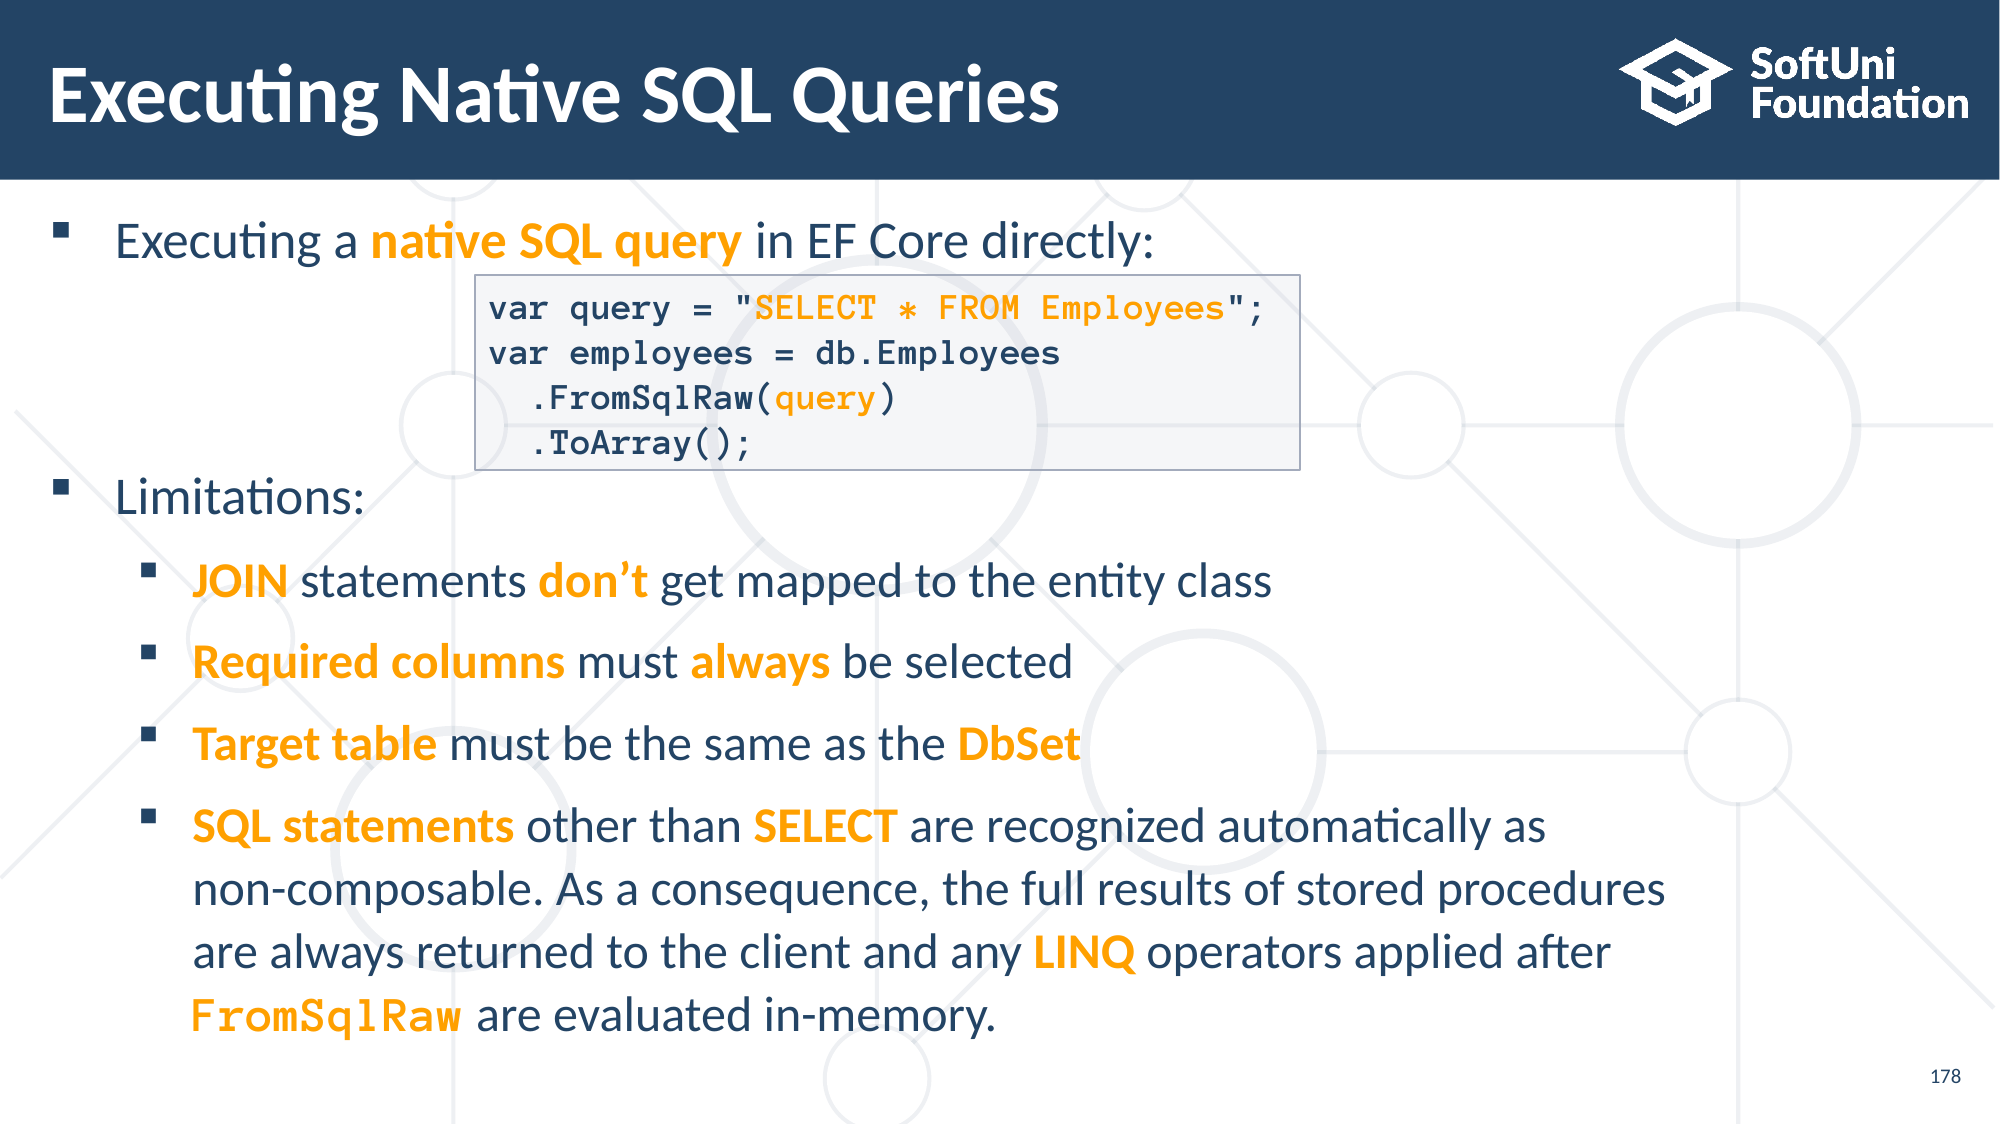

# Executing Native SQL Queries
Executing a native SQL query in EF Core directly:

Limitations:
JOIN statements don’t get mapped to the entity class
Required columns must always be selected
Target table must be the same as the DbSet
SQL statements other than SELECT are recognized automatically as
non-composable. As a consequence, the full results of stored procedures
are always returned to the client and any LINQ operators applied after
FromSqlRaw are evaluated in-memory.

var query = "SELECT * FROM Employees";
var employees = db.Employees
  .FromSqlRaw(query)
  .ToArray();
178